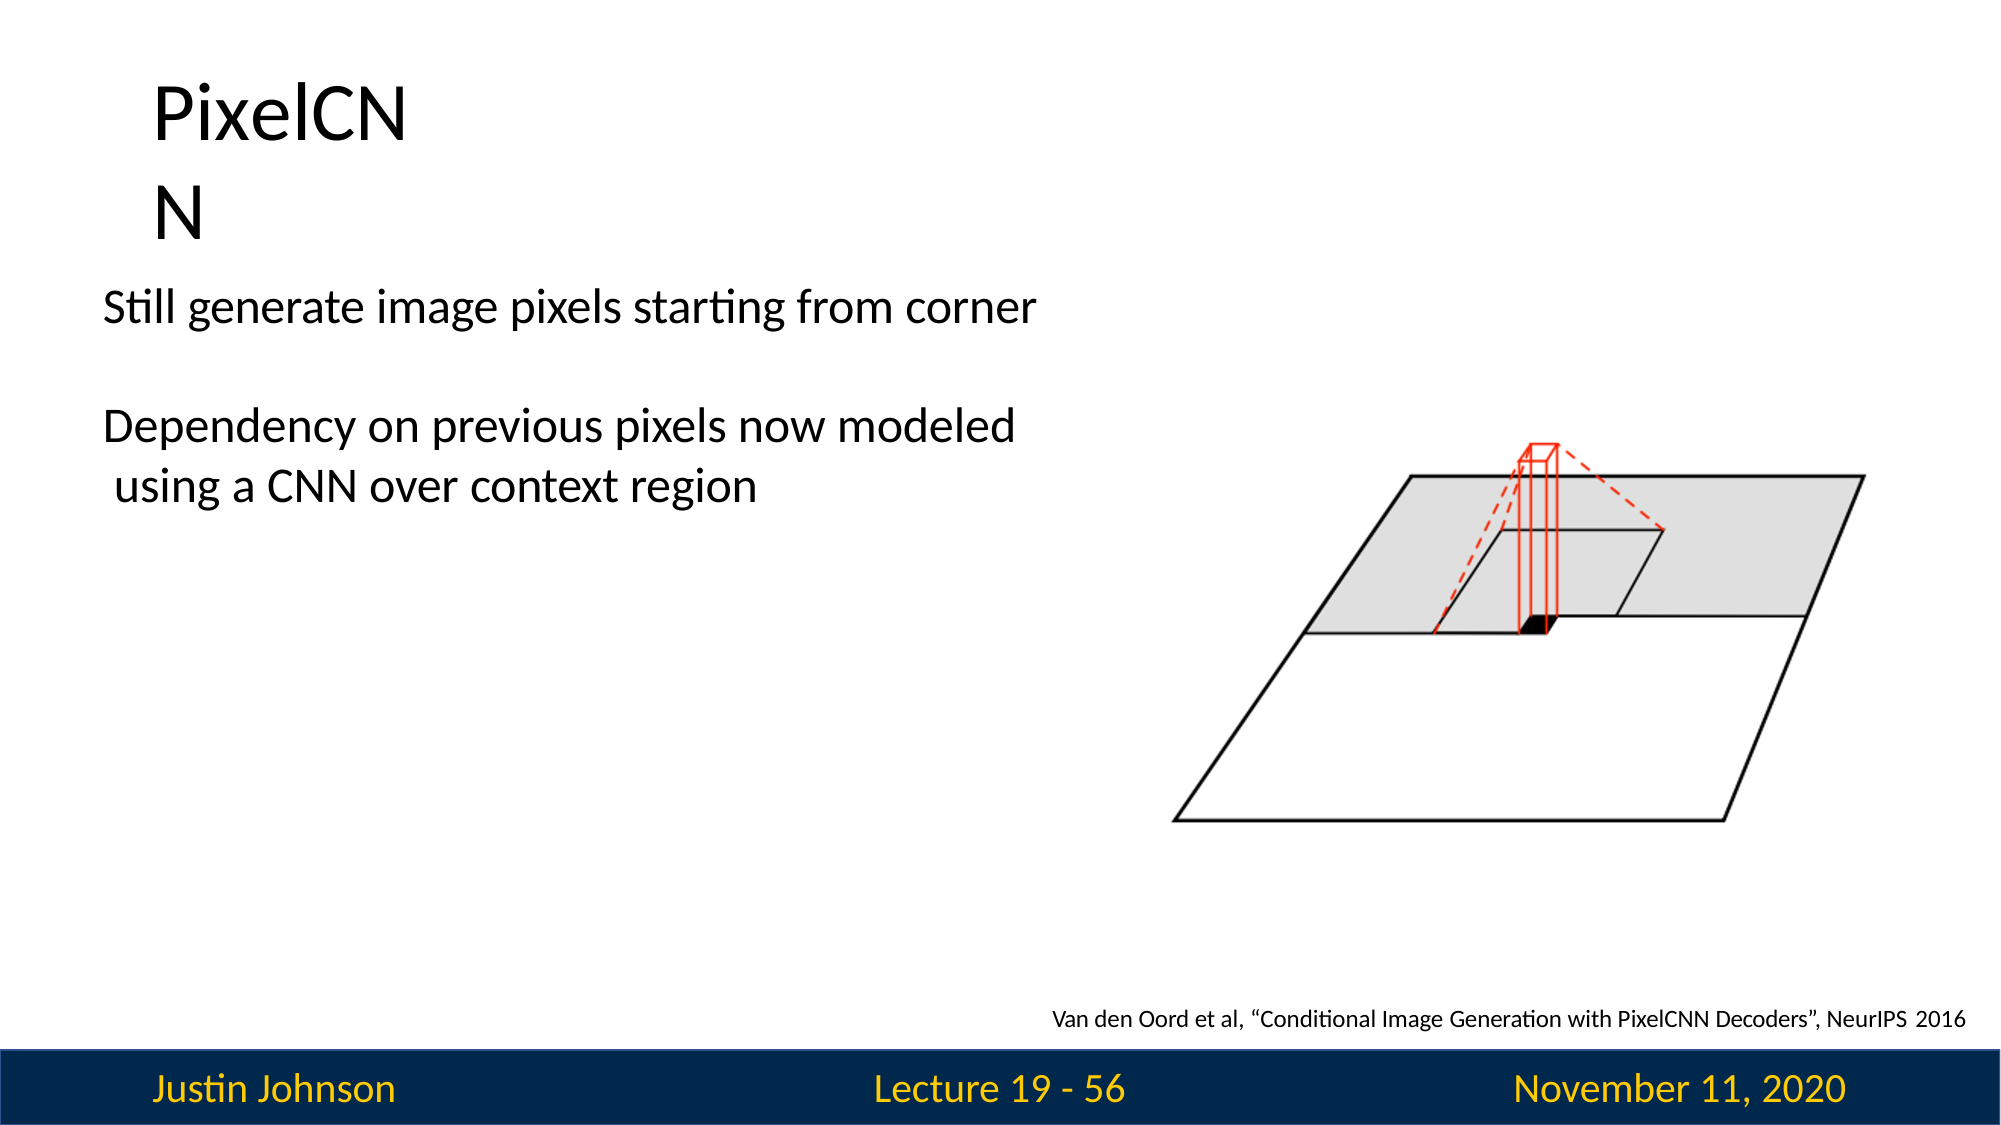

# PixelCNN

Still generate image pixels starting from corner

Dependency on previous pixels now modeled  using a CNN over context region
Van den Oord et al, “Conditional Image Generation with PixelCNN Decoders”, NeurIPS 2016
Justin Johnson
November 11, 2020
Lecture 19 - 56